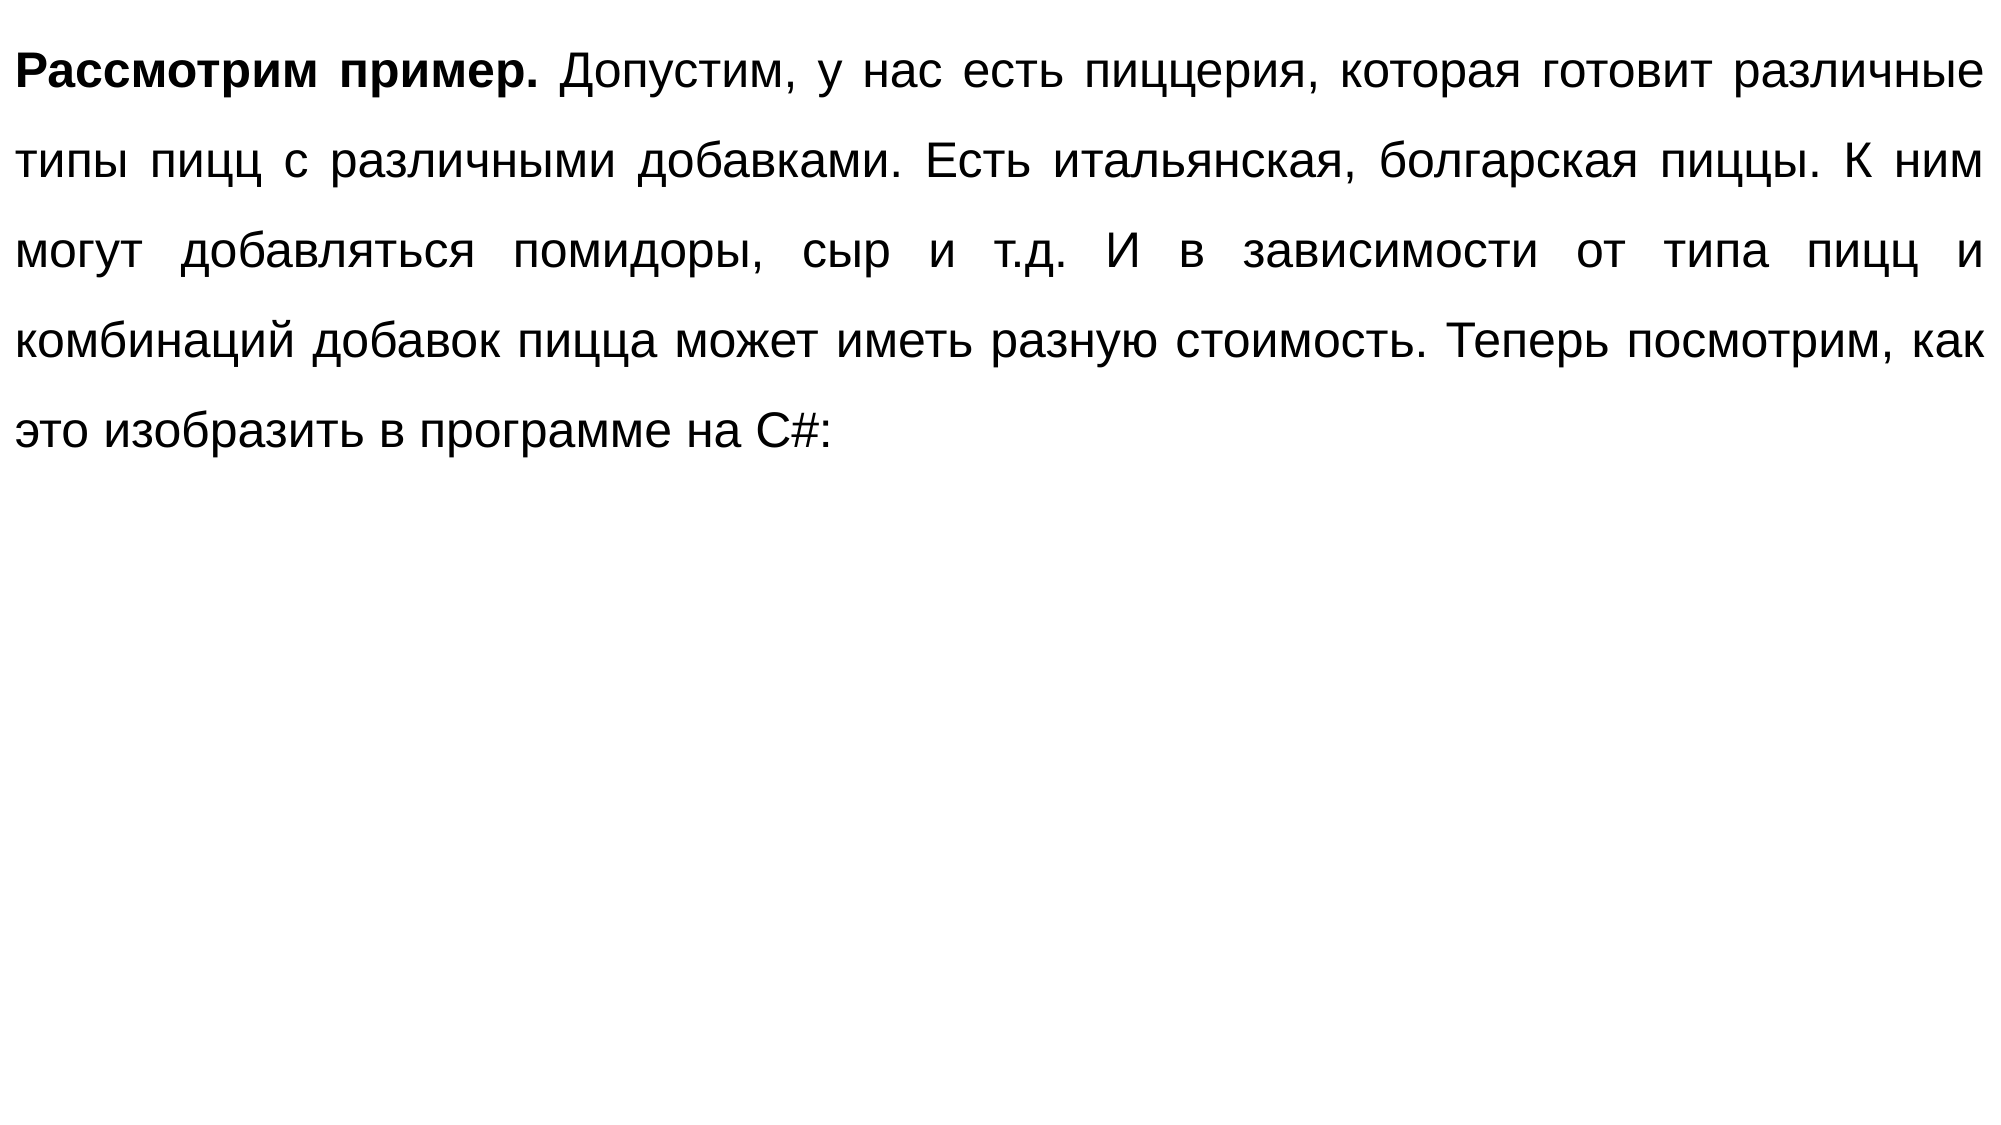

Рассмотрим пример. Допустим, у нас есть пиццерия, которая готовит различные типы пицц с различными добавками. Есть итальянская, болгарская пиццы. К ним могут добавляться помидоры, сыр и т.д. И в зависимости от типа пицц и комбинаций добавок пицца может иметь разную стоимость. Теперь посмотрим, как это изобразить в программе на C#: